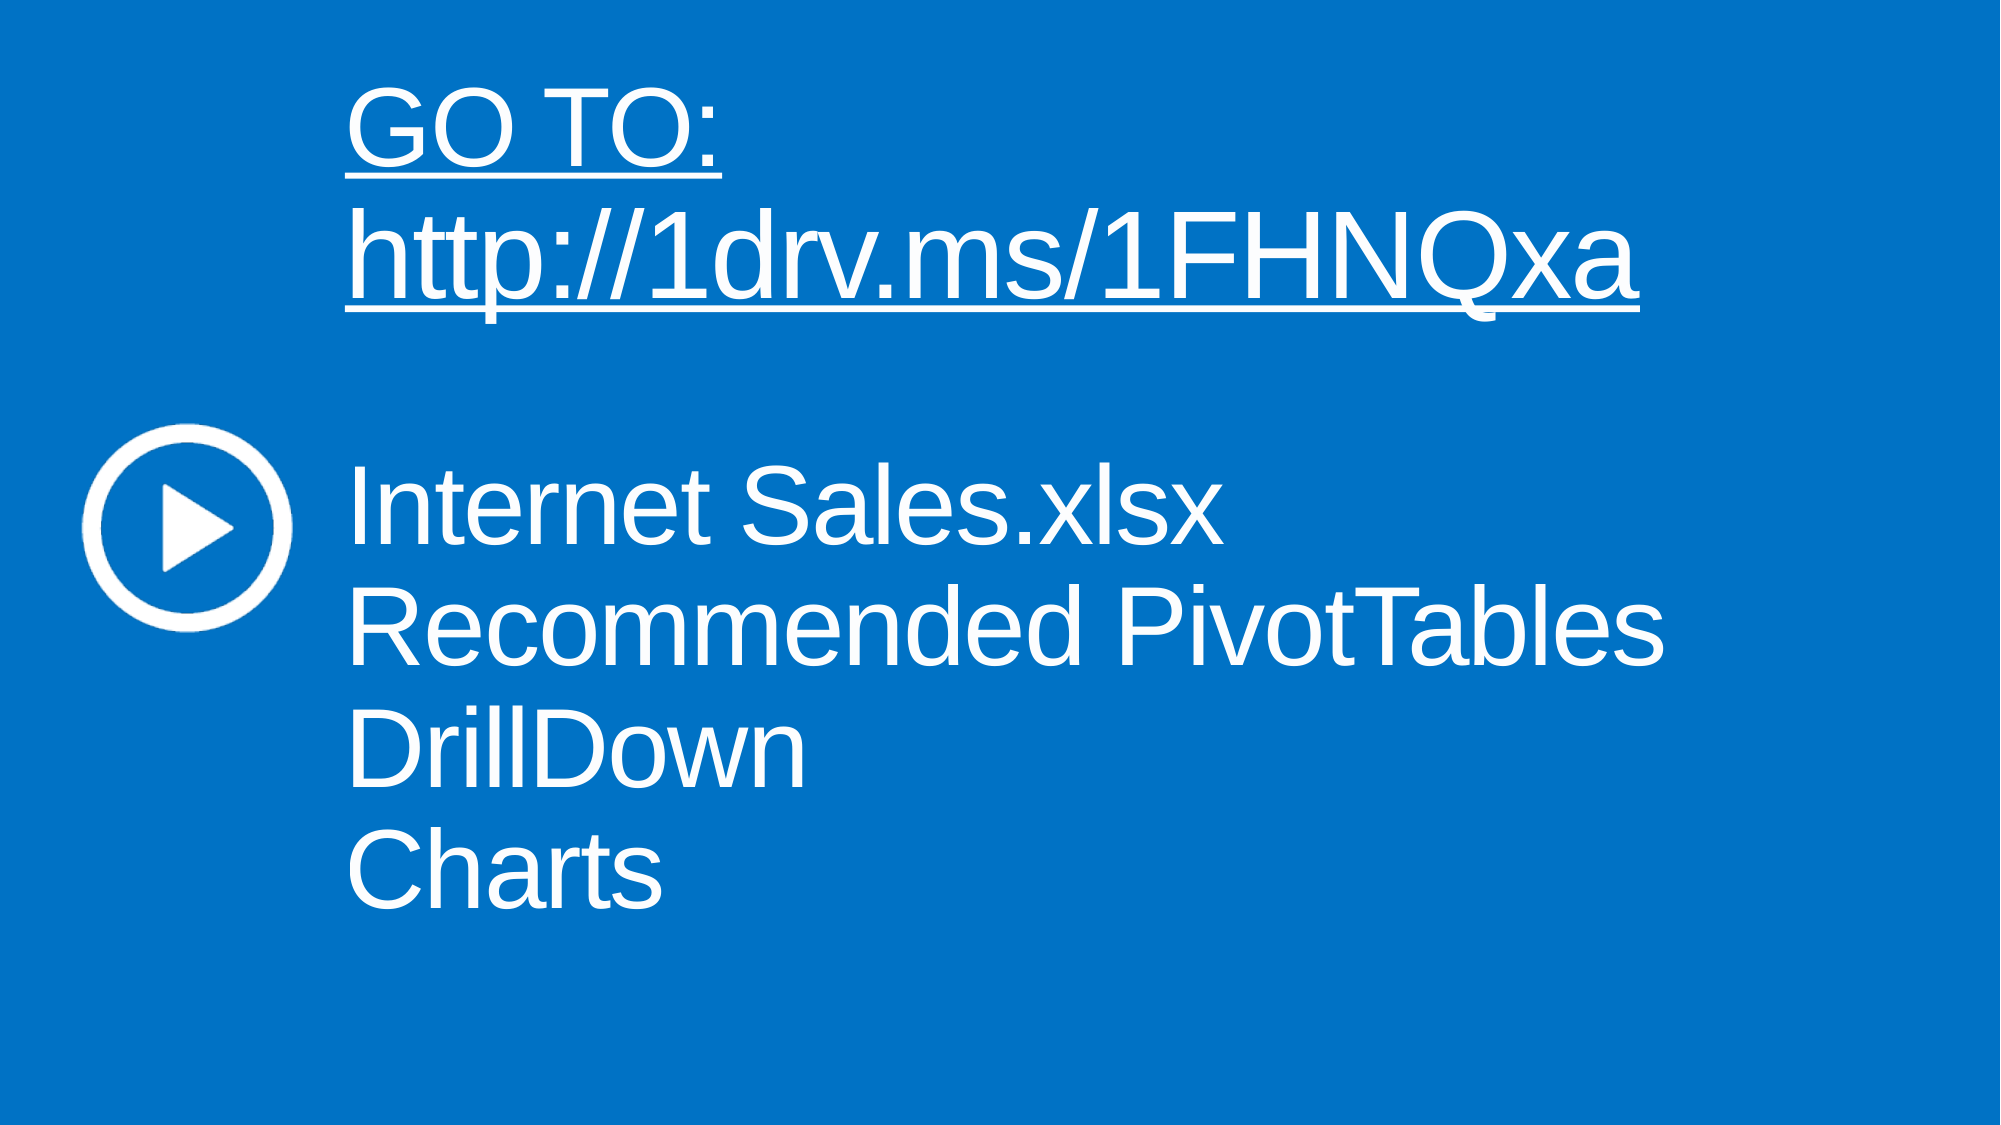

# GO TO: http://1drv.ms/1FHNQxa Internet Sales.xlsx Recommended PivotTables DrillDown Charts